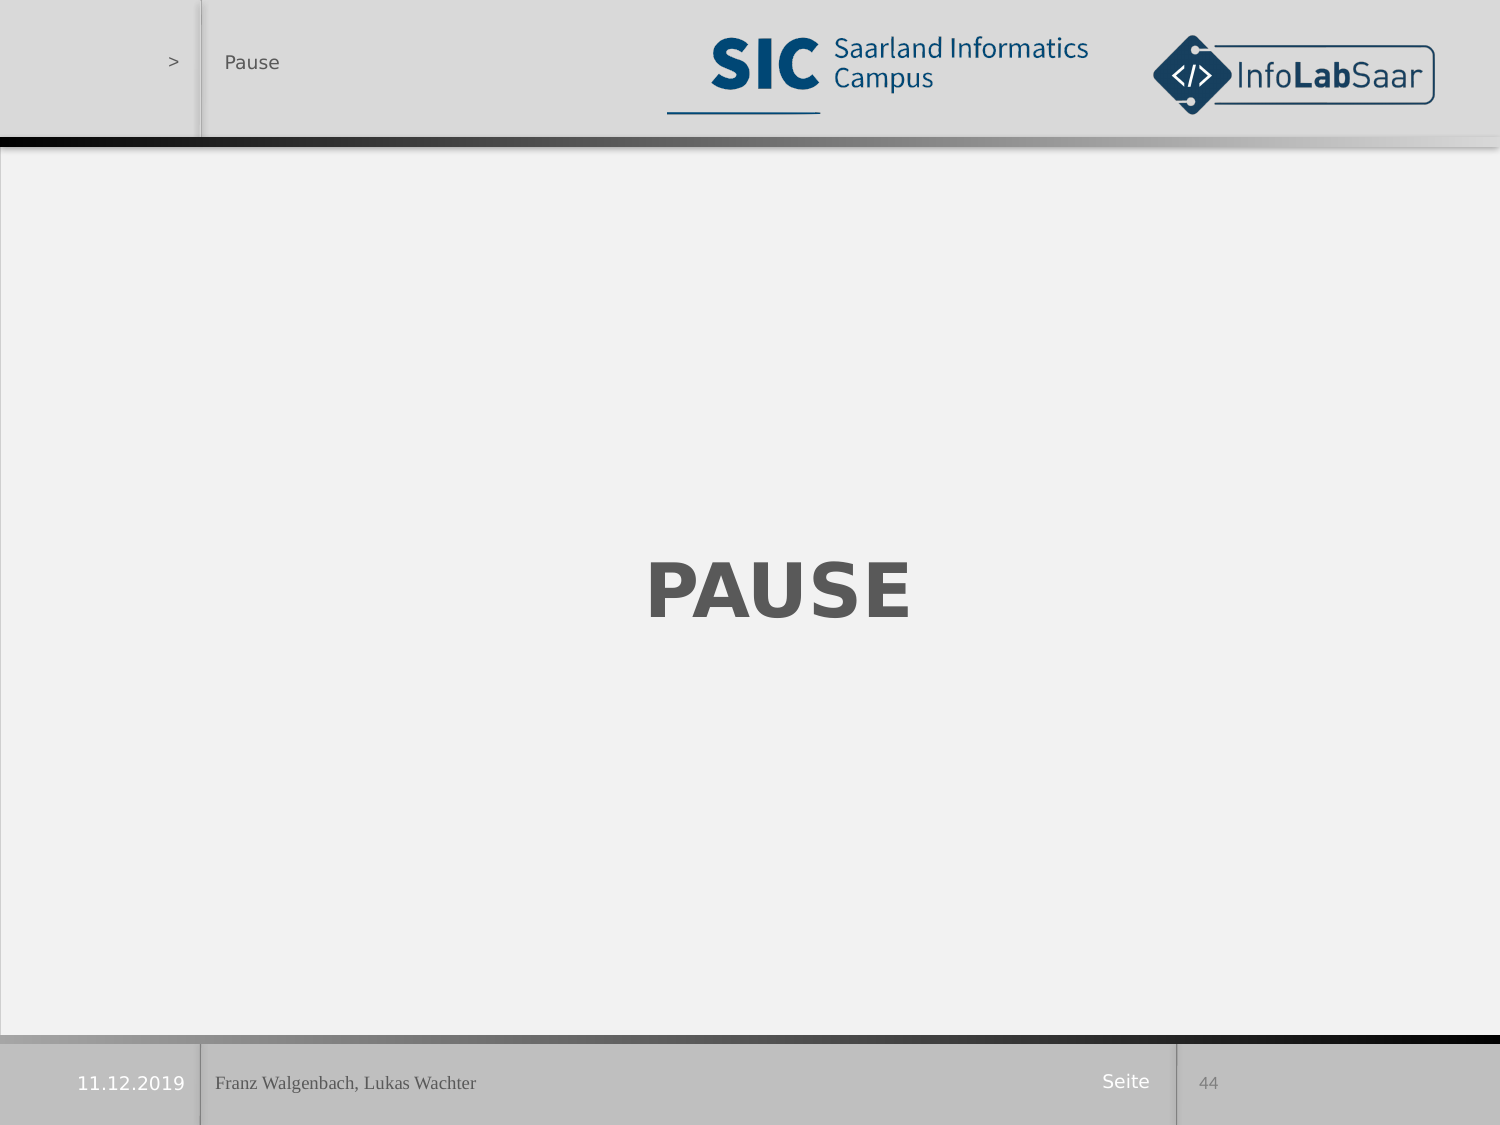

Pause
PAUSE
Franz Walgenbach, Lukas Wachter
44
11.12.2019